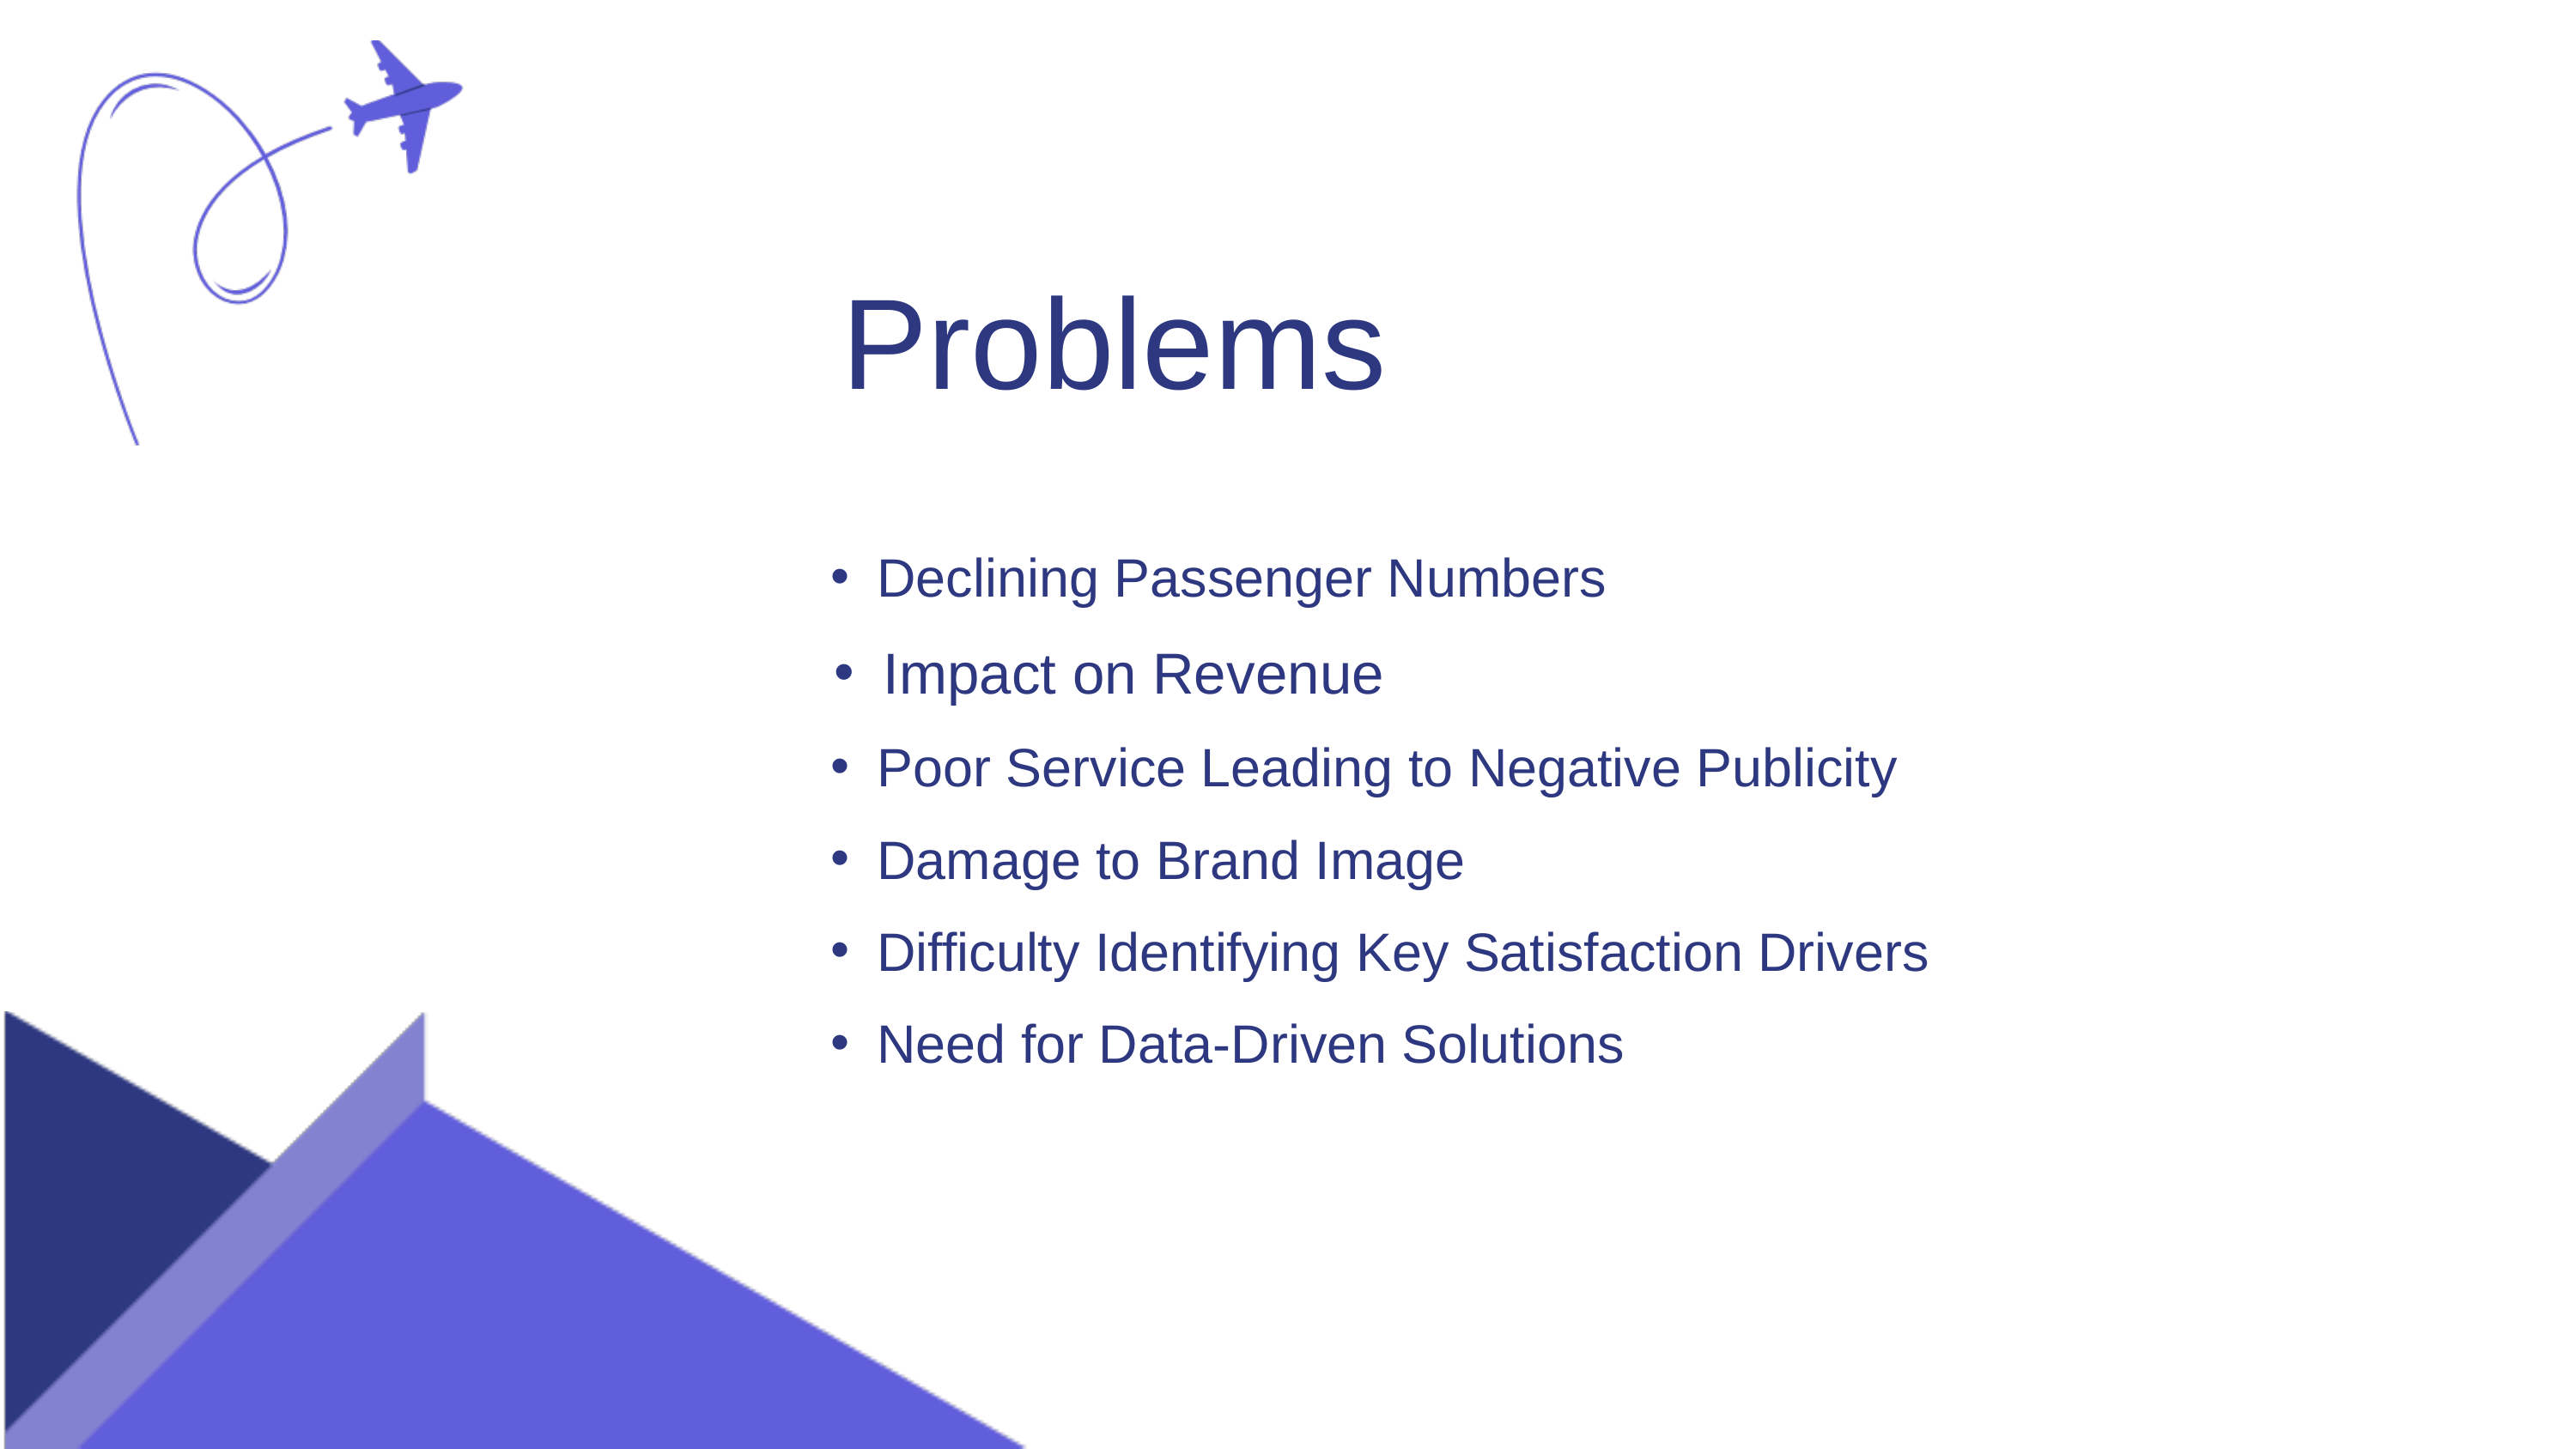

Problems

Declining Passenger Numbers
Impact on Revenue
Poor Service Leading to Negative Publicity
Damage to Brand Image
Difficulty Identifying Key Satisfaction Drivers
Need for Data-Driven Solutions